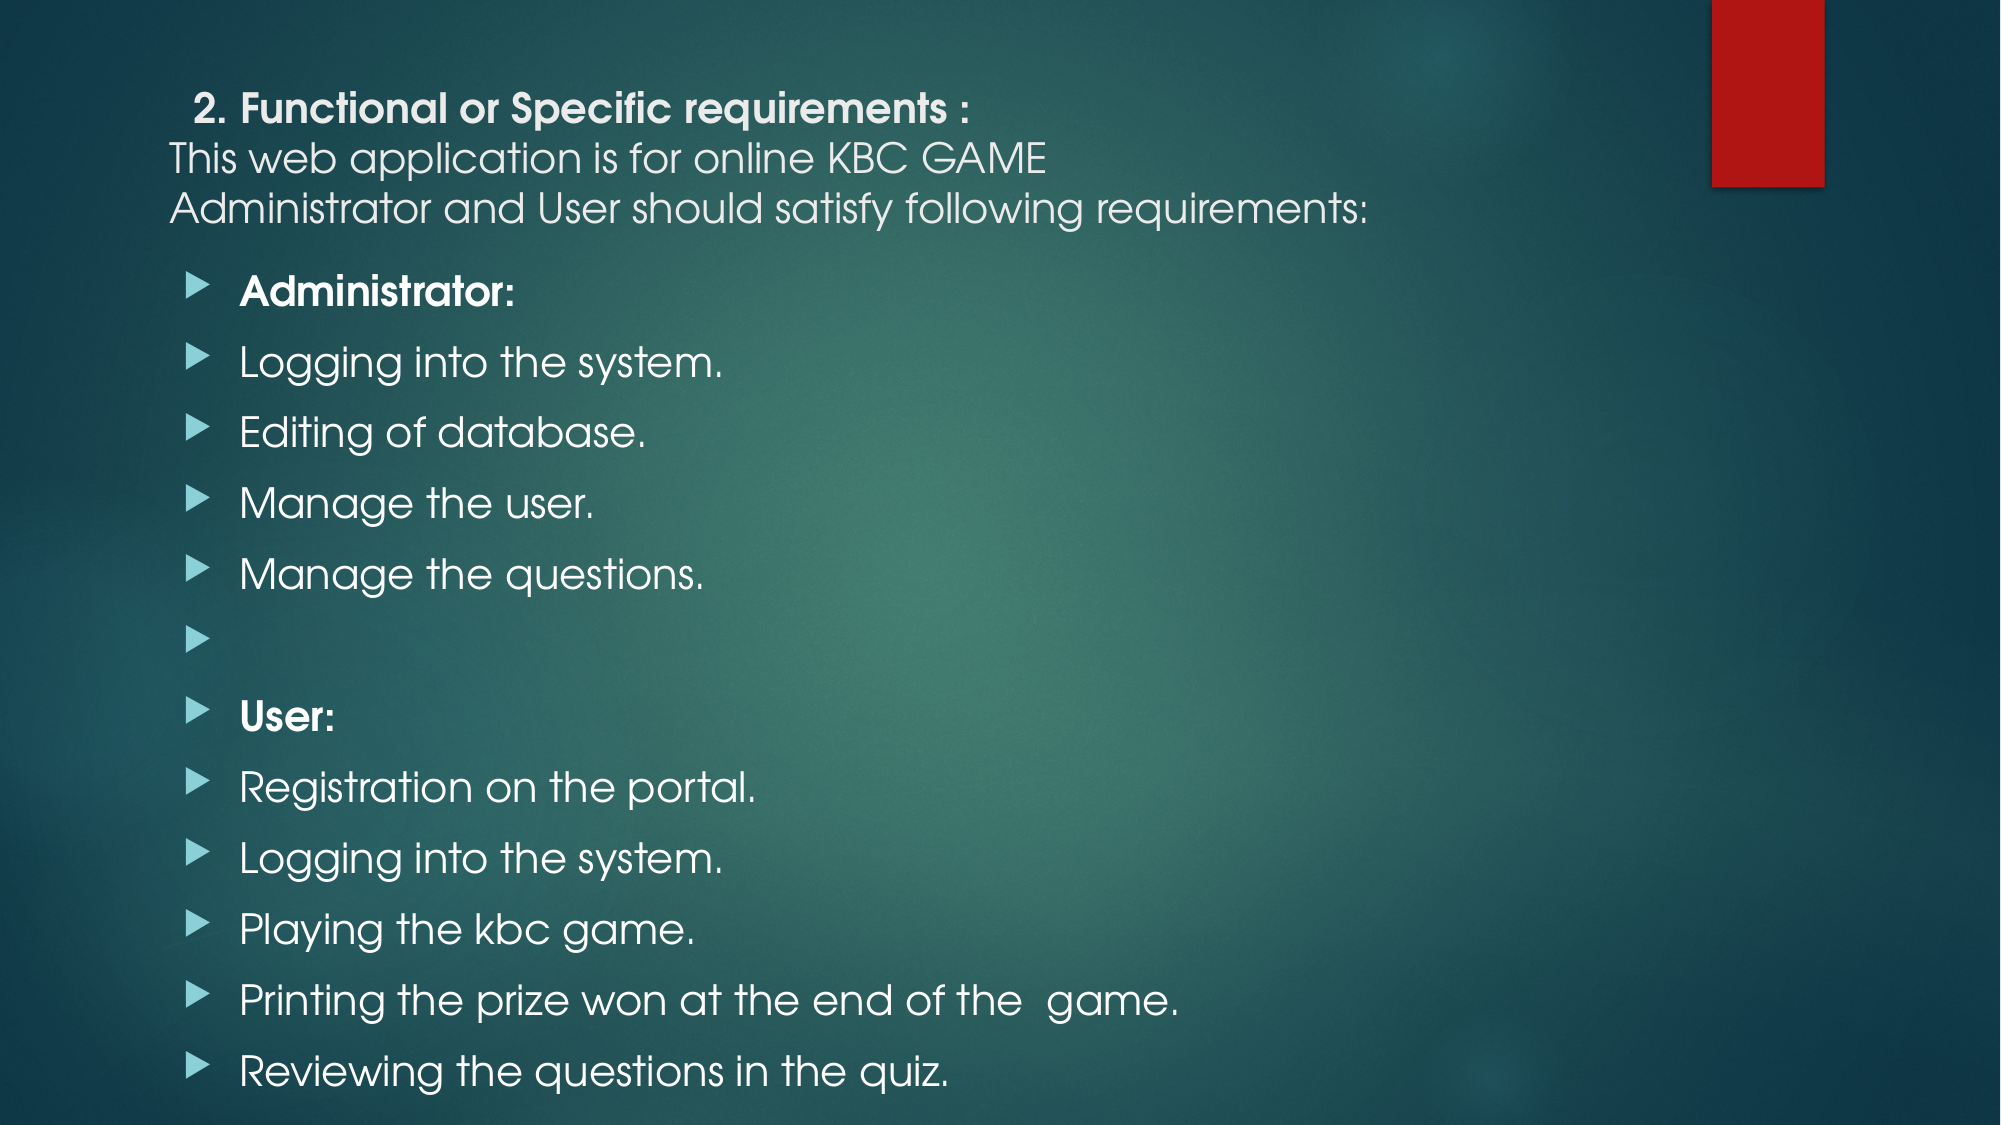

# 2. Functional or Specific requirements : This web application is for online KBC GAME Administrator and User should satisfy following requirements:
Administrator:
Logging into the system.
Editing of database.
Manage the user.
Manage the questions.

User:
Registration on the portal.
Logging into the system.
Playing the kbc game.
Printing the prize won at the end of the  game.
Reviewing the questions in the quiz.